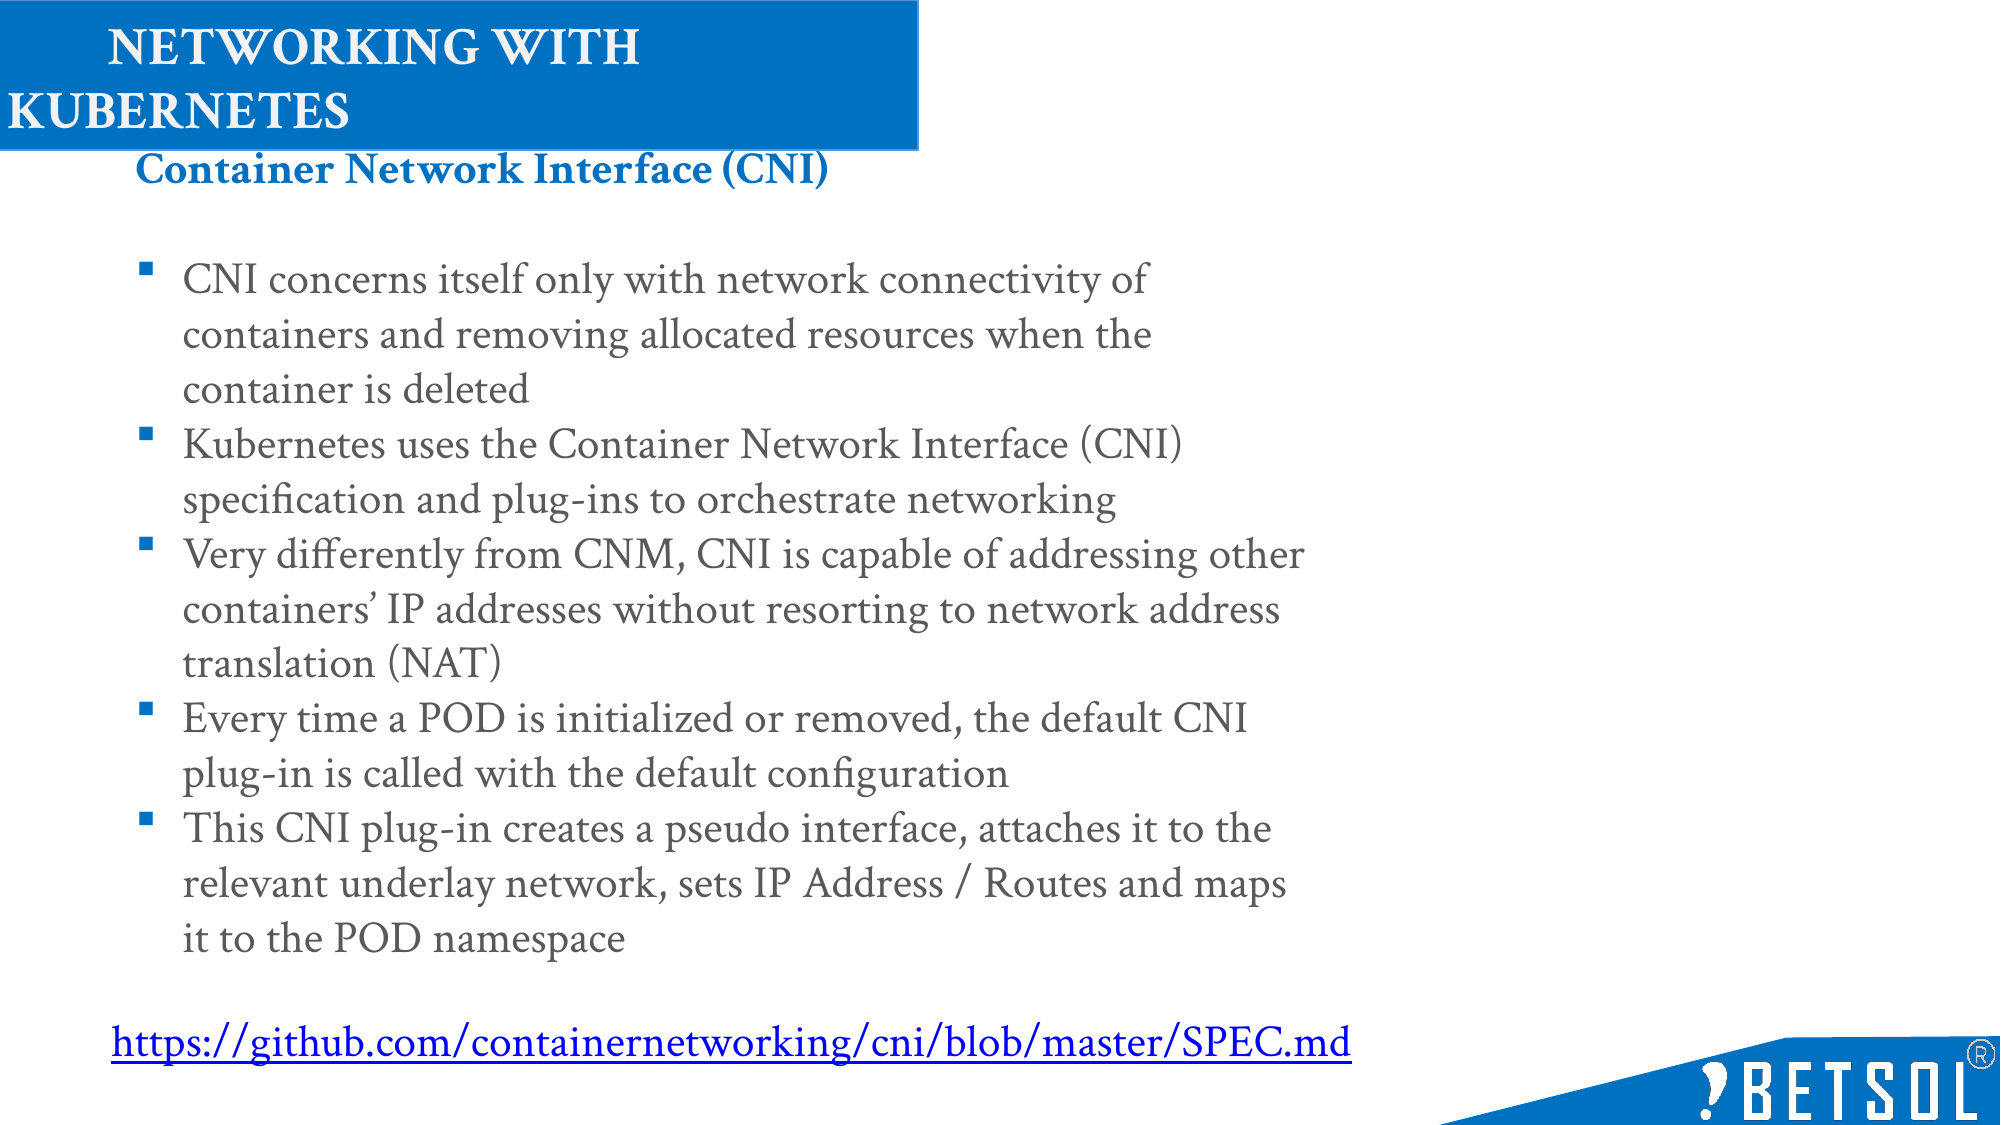

Networking with Kubernetes

Container Network Interface (CNI)

CNI concerns itself only with network connectivity of containers and removing allocated resources when the container is deleted
Kubernetes uses the Container Network Interface (CNI) specification and plug-ins to orchestrate networking
Very differently from CNM, CNI is capable of addressing other containers’ IP addresses without resorting to network address translation (NAT)
Every time a POD is initialized or removed, the default CNI plug-in is called with the default configuration
This CNI plug-in creates a pseudo interface, attaches it to the relevant underlay network, sets IP Address / Routes and maps it to the POD namespace
https://github.com/containernetworking/cni/blob/master/SPEC.md